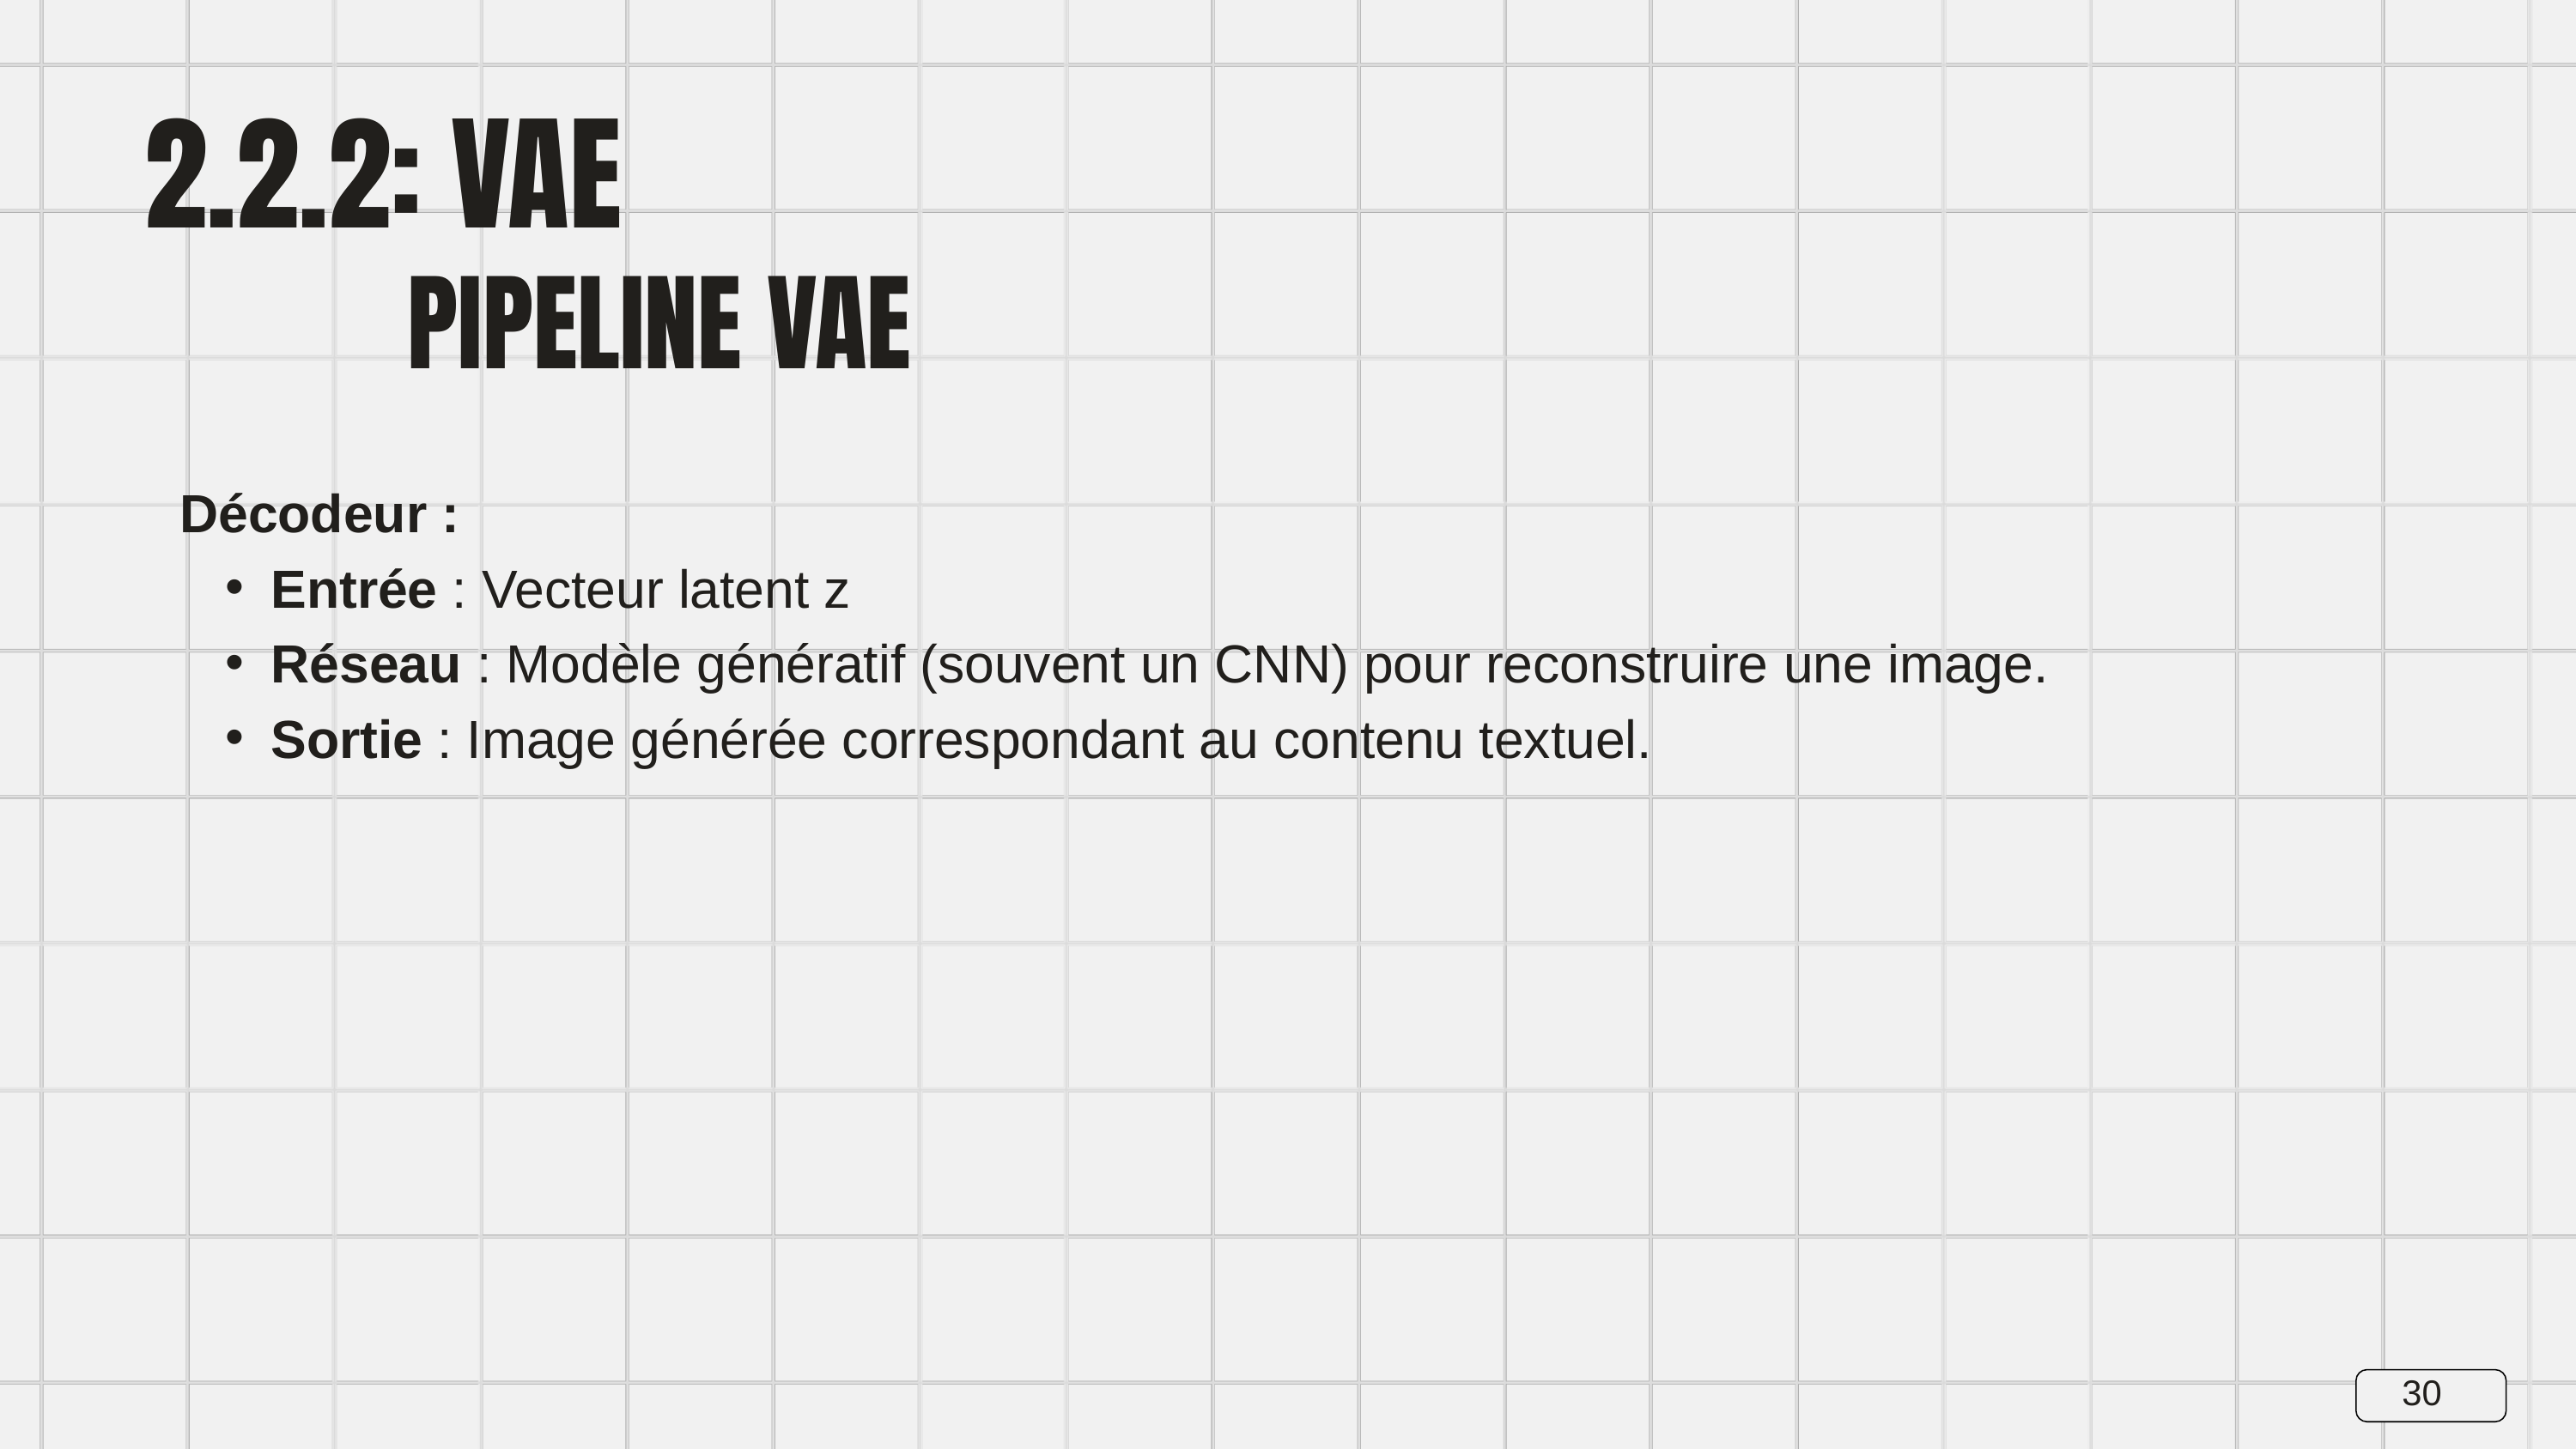

2.2.2: VAE
PIPELINE VAE
Décodeur :
Entrée : Vecteur latent z
Réseau : Modèle génératif (souvent un CNN) pour reconstruire une image.
Sortie : Image générée correspondant au contenu textuel.

30